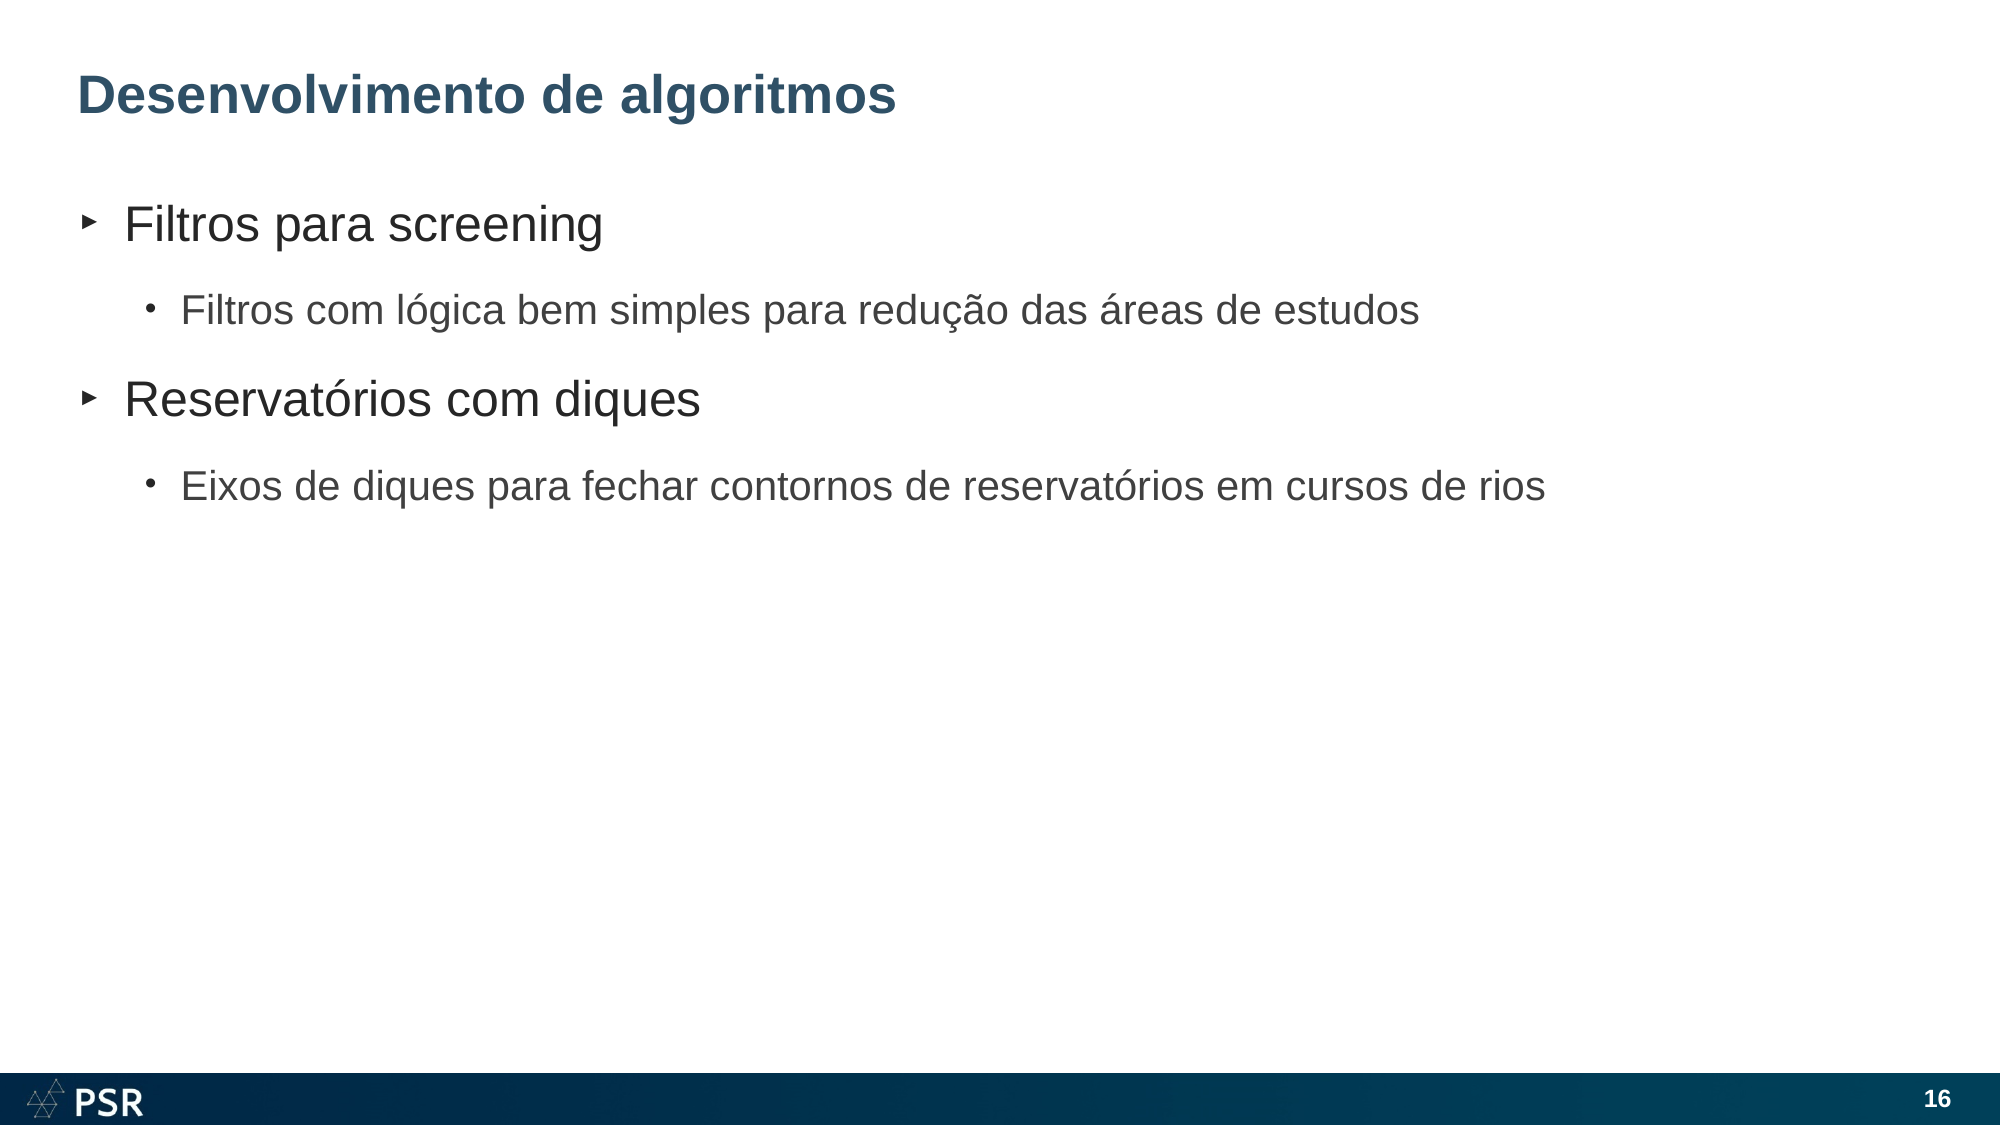

# Desenvolvimento de algoritmos
Filtros para screening
Filtros com lógica bem simples para redução das áreas de estudos
Reservatórios com diques
Eixos de diques para fechar contornos de reservatórios em cursos de rios

16